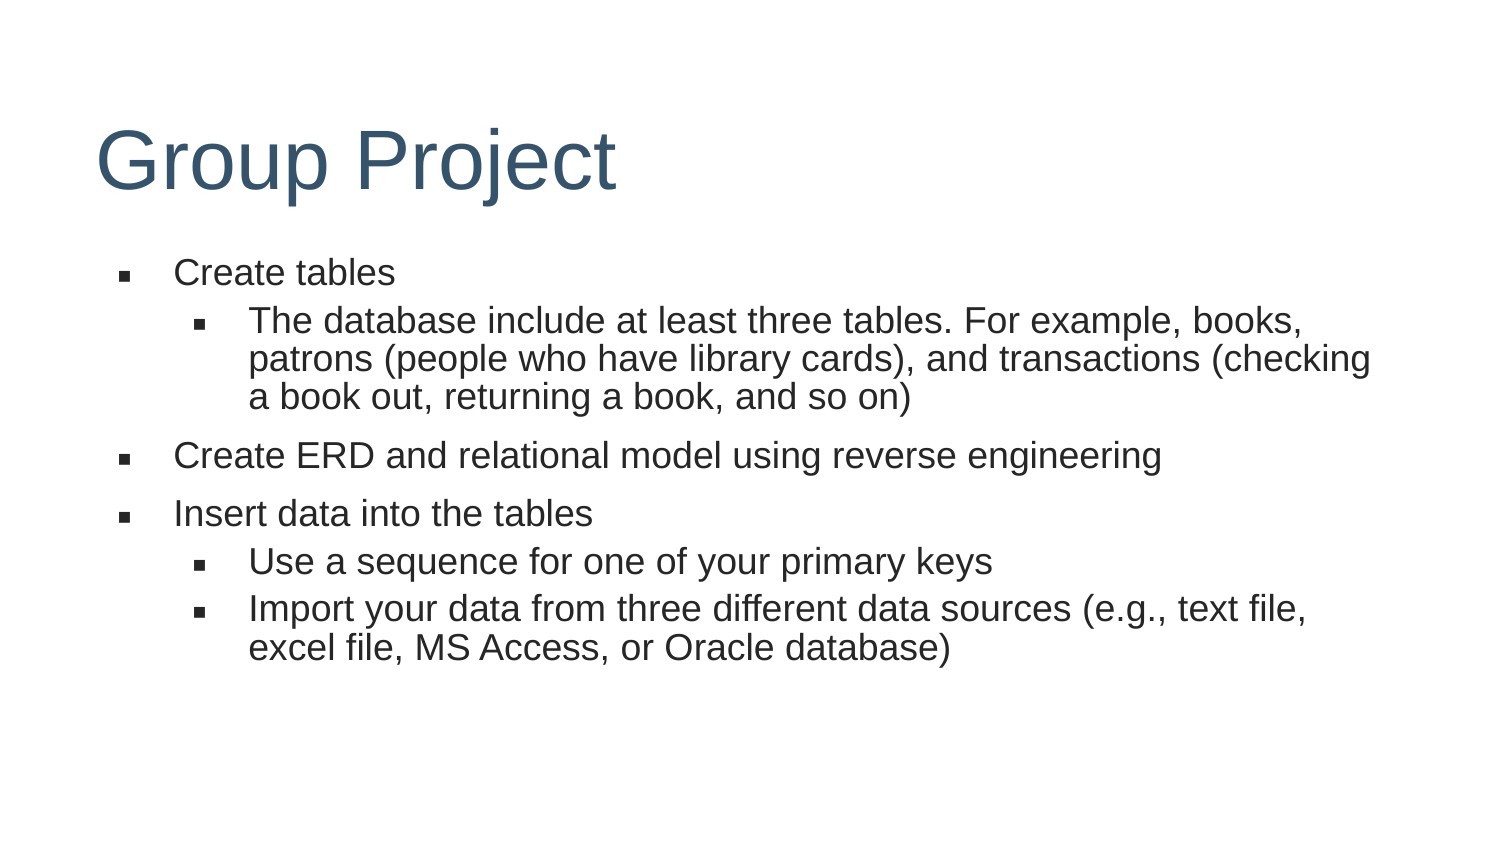

# Group Project
Create tables
The database include at least three tables. For example, books, patrons (people who have library cards), and transactions (checking a book out, returning a book, and so on)
Create ERD and relational model using reverse engineering
Insert data into the tables
Use a sequence for one of your primary keys
Import your data from three different data sources (e.g., text file, excel file, MS Access, or Oracle database)